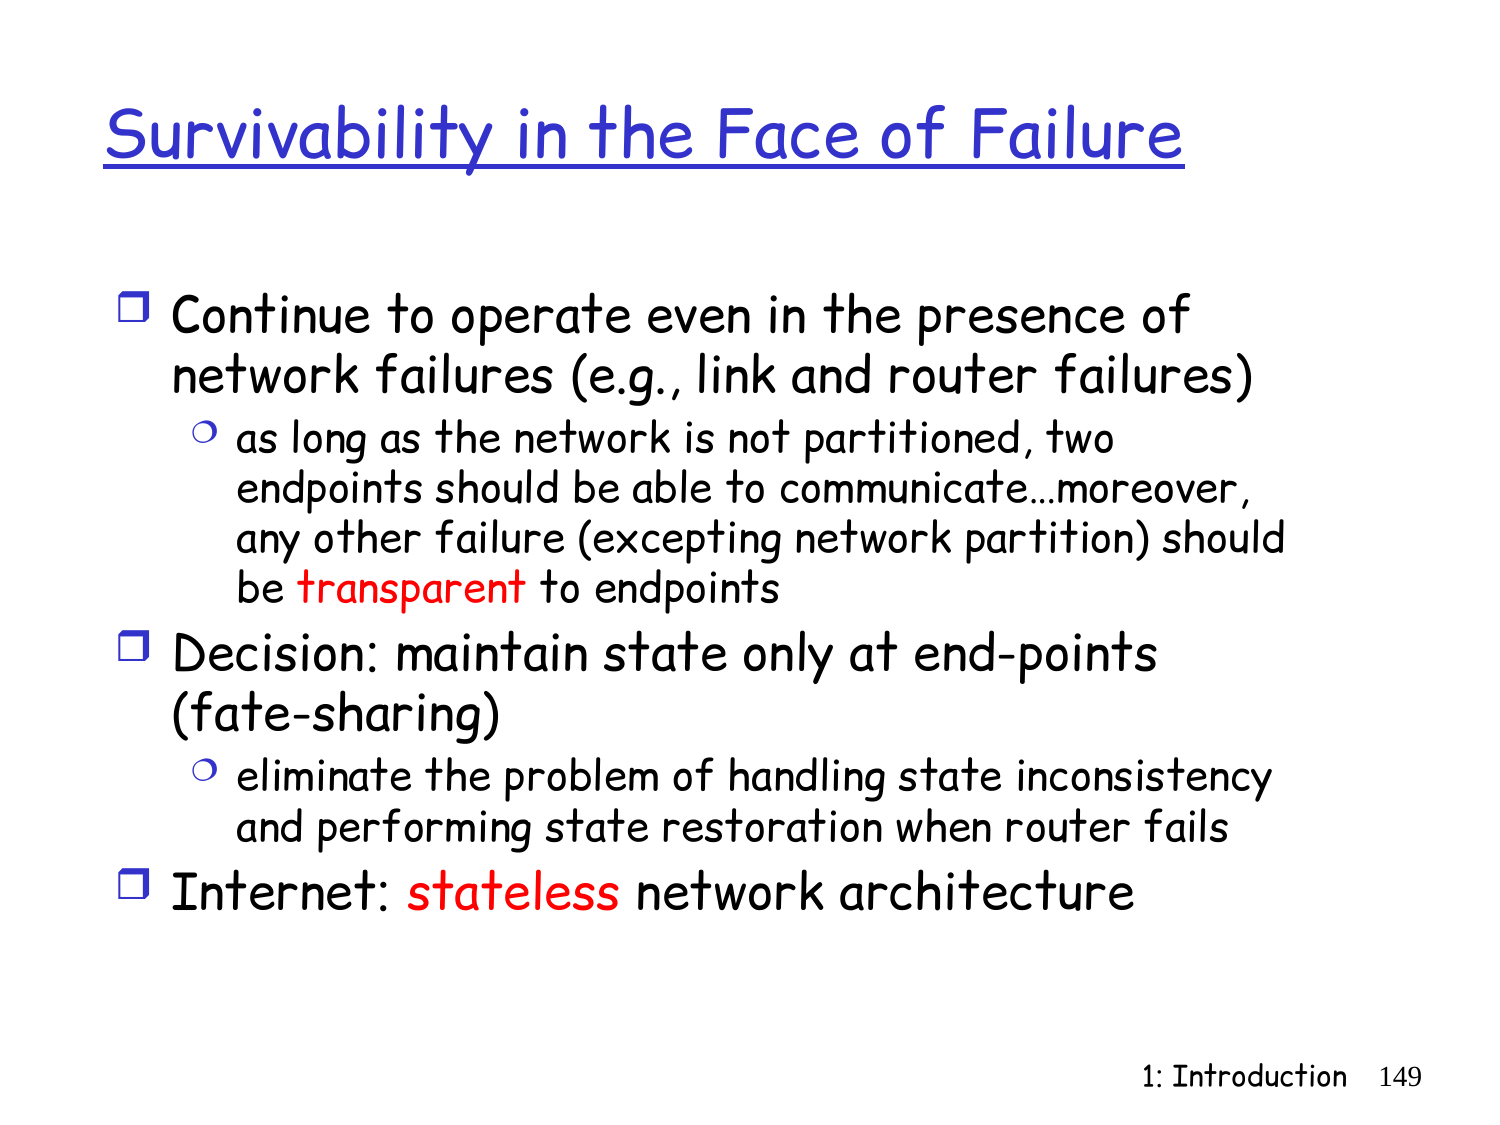

Survivability in the Face of Failure
Continue to operate even in the presence of network failures (e.g., link and router failures)
as long as the network is not partitioned, two endpoints should be able to communicate…moreover, any other failure (excepting network partition) should be transparent to endpoints
Decision: maintain state only at end-points (fate-sharing)
eliminate the problem of handling state inconsistency and performing state restoration when router fails
Internet: stateless network architecture
1: Introduction
149